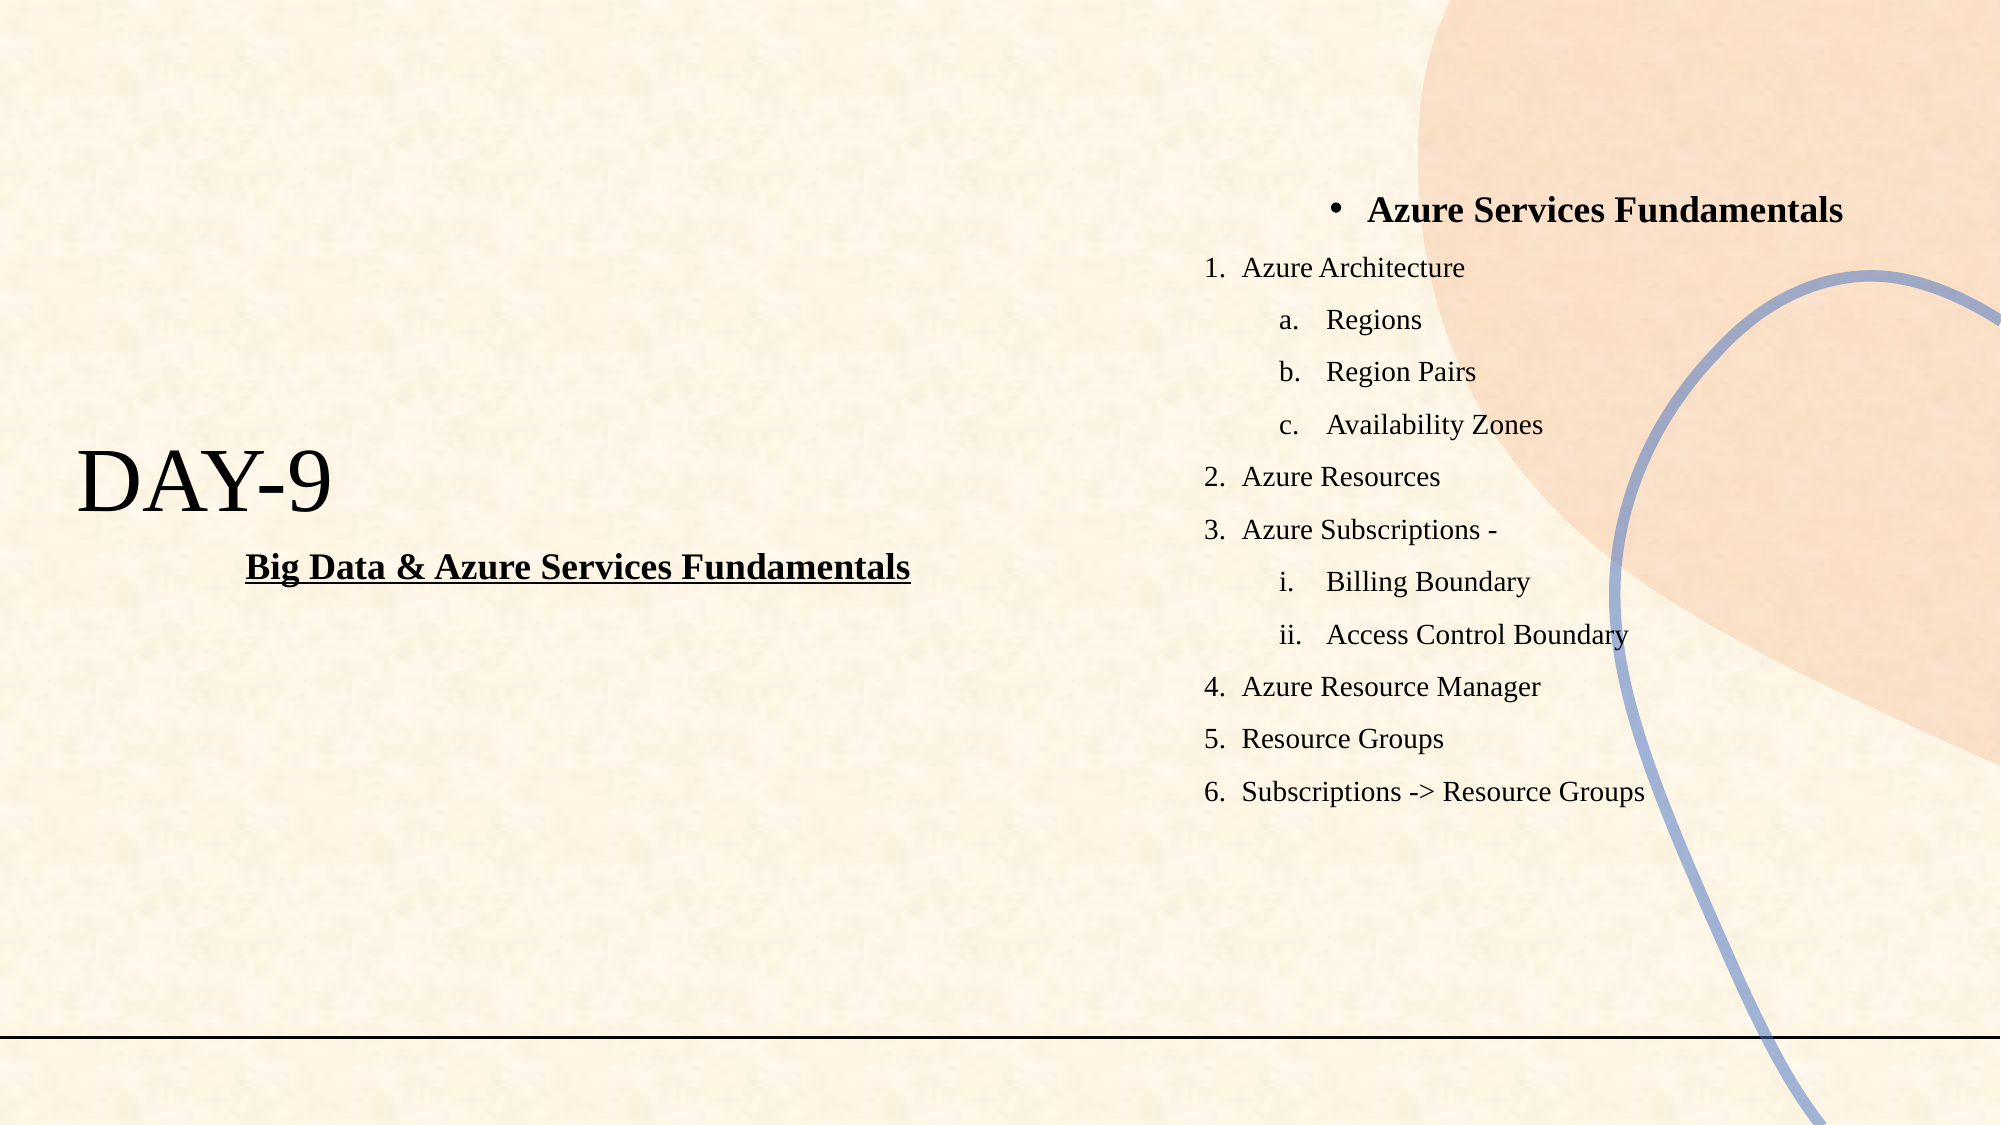

Azure Services Fundamentals
Azure Architecture
Regions
Region Pairs
Availability Zones
Azure Resources
Azure Subscriptions -
Billing Boundary
Access Control Boundary
Azure Resource Manager
Resource Groups
Subscriptions -> Resource Groups

# DAY-9
Big Data & Azure Services Fundamentals